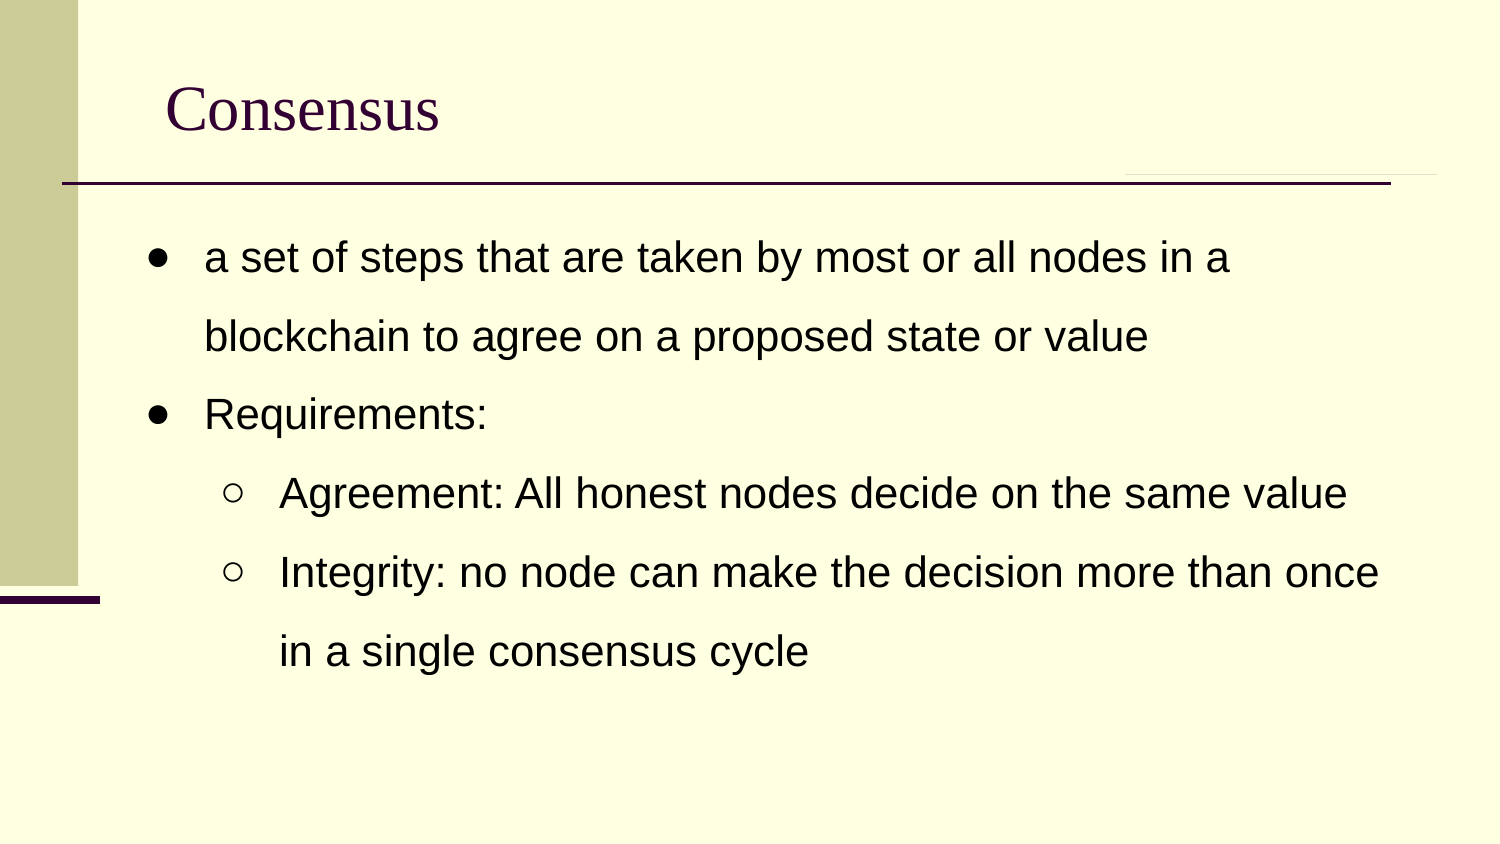

# Consensus
a set of steps that are taken by most or all nodes in a blockchain to agree on a proposed state or value
Requirements:
Agreement: All honest nodes decide on the same value
Integrity: no node can make the decision more than once in a single consensus cycle